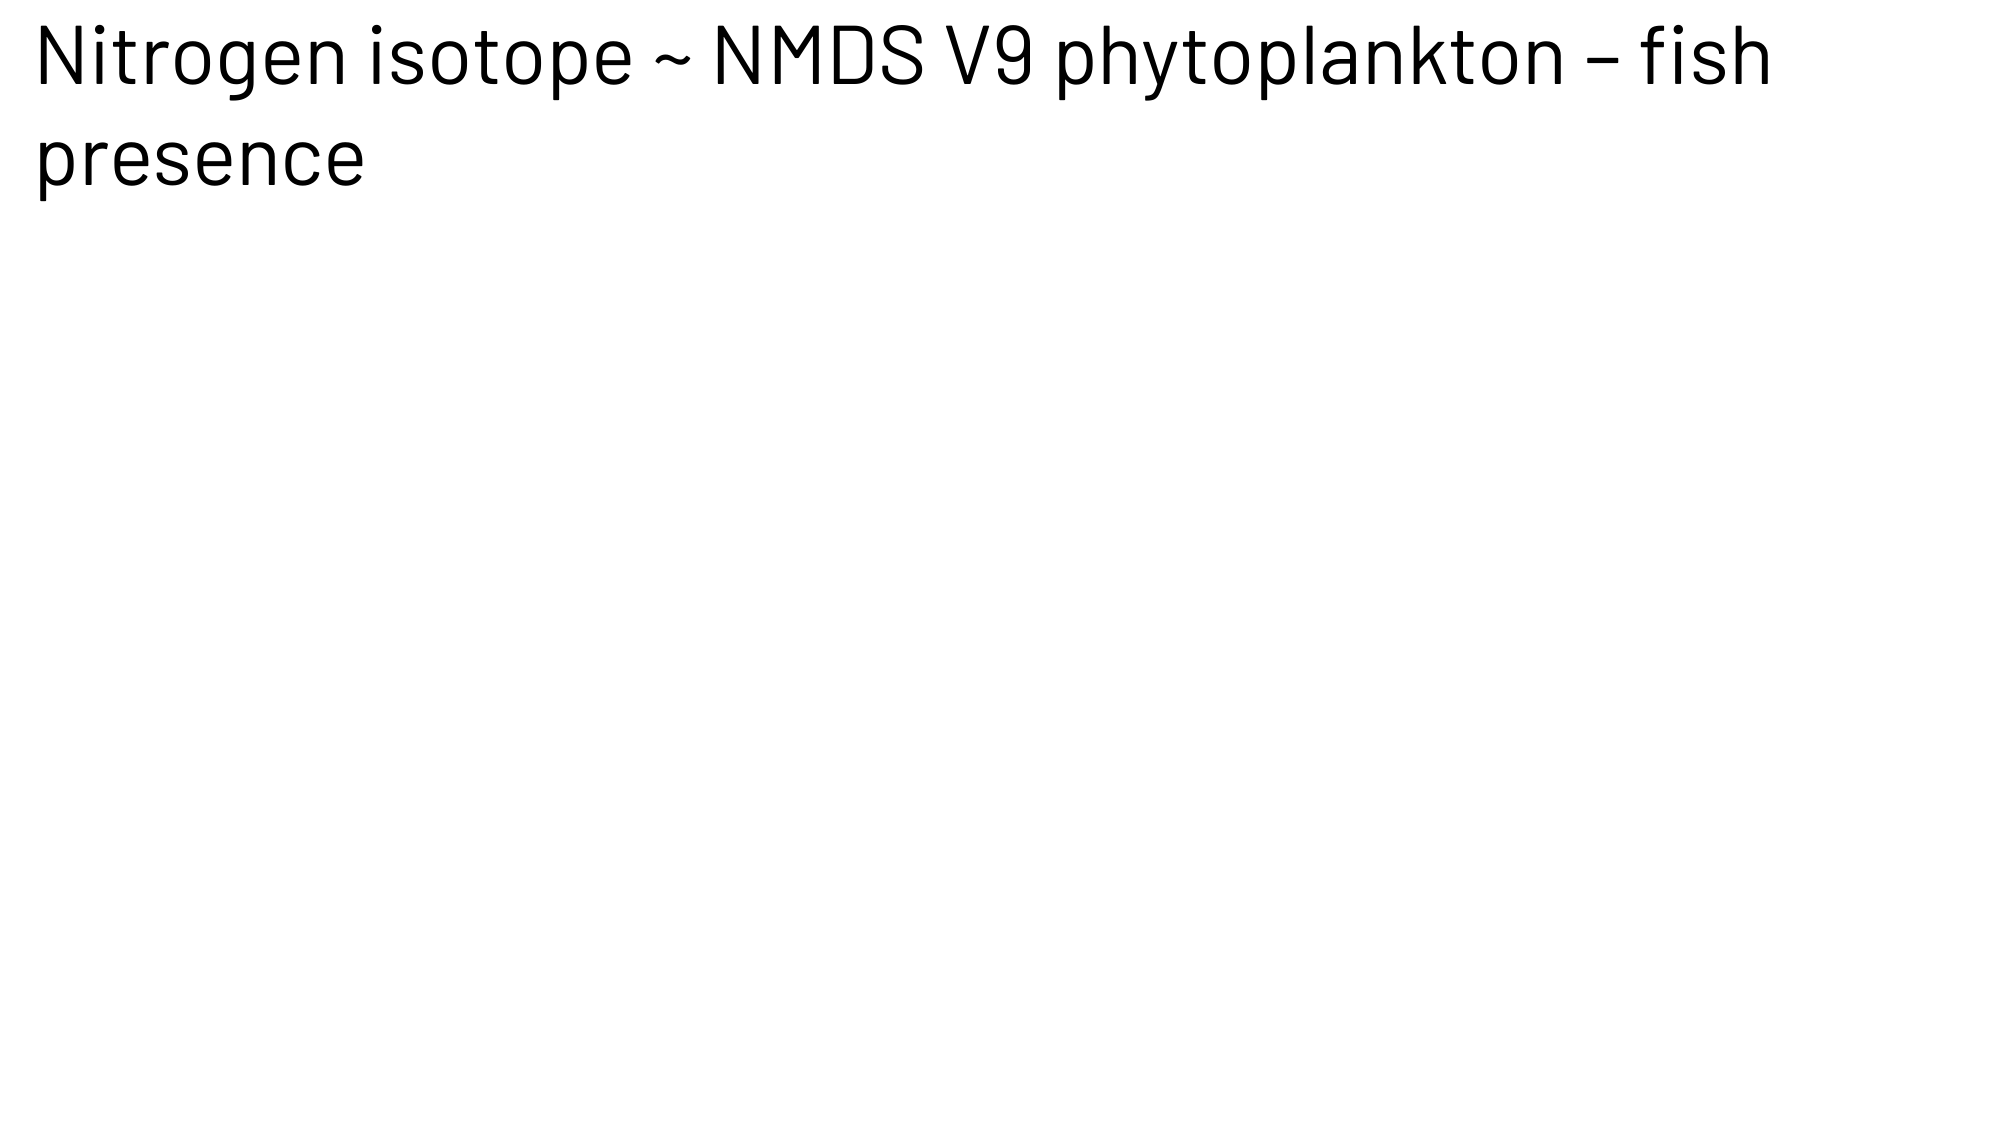

Nitrogen isotope ~ NMDS V9 phytoplankton – fish presence